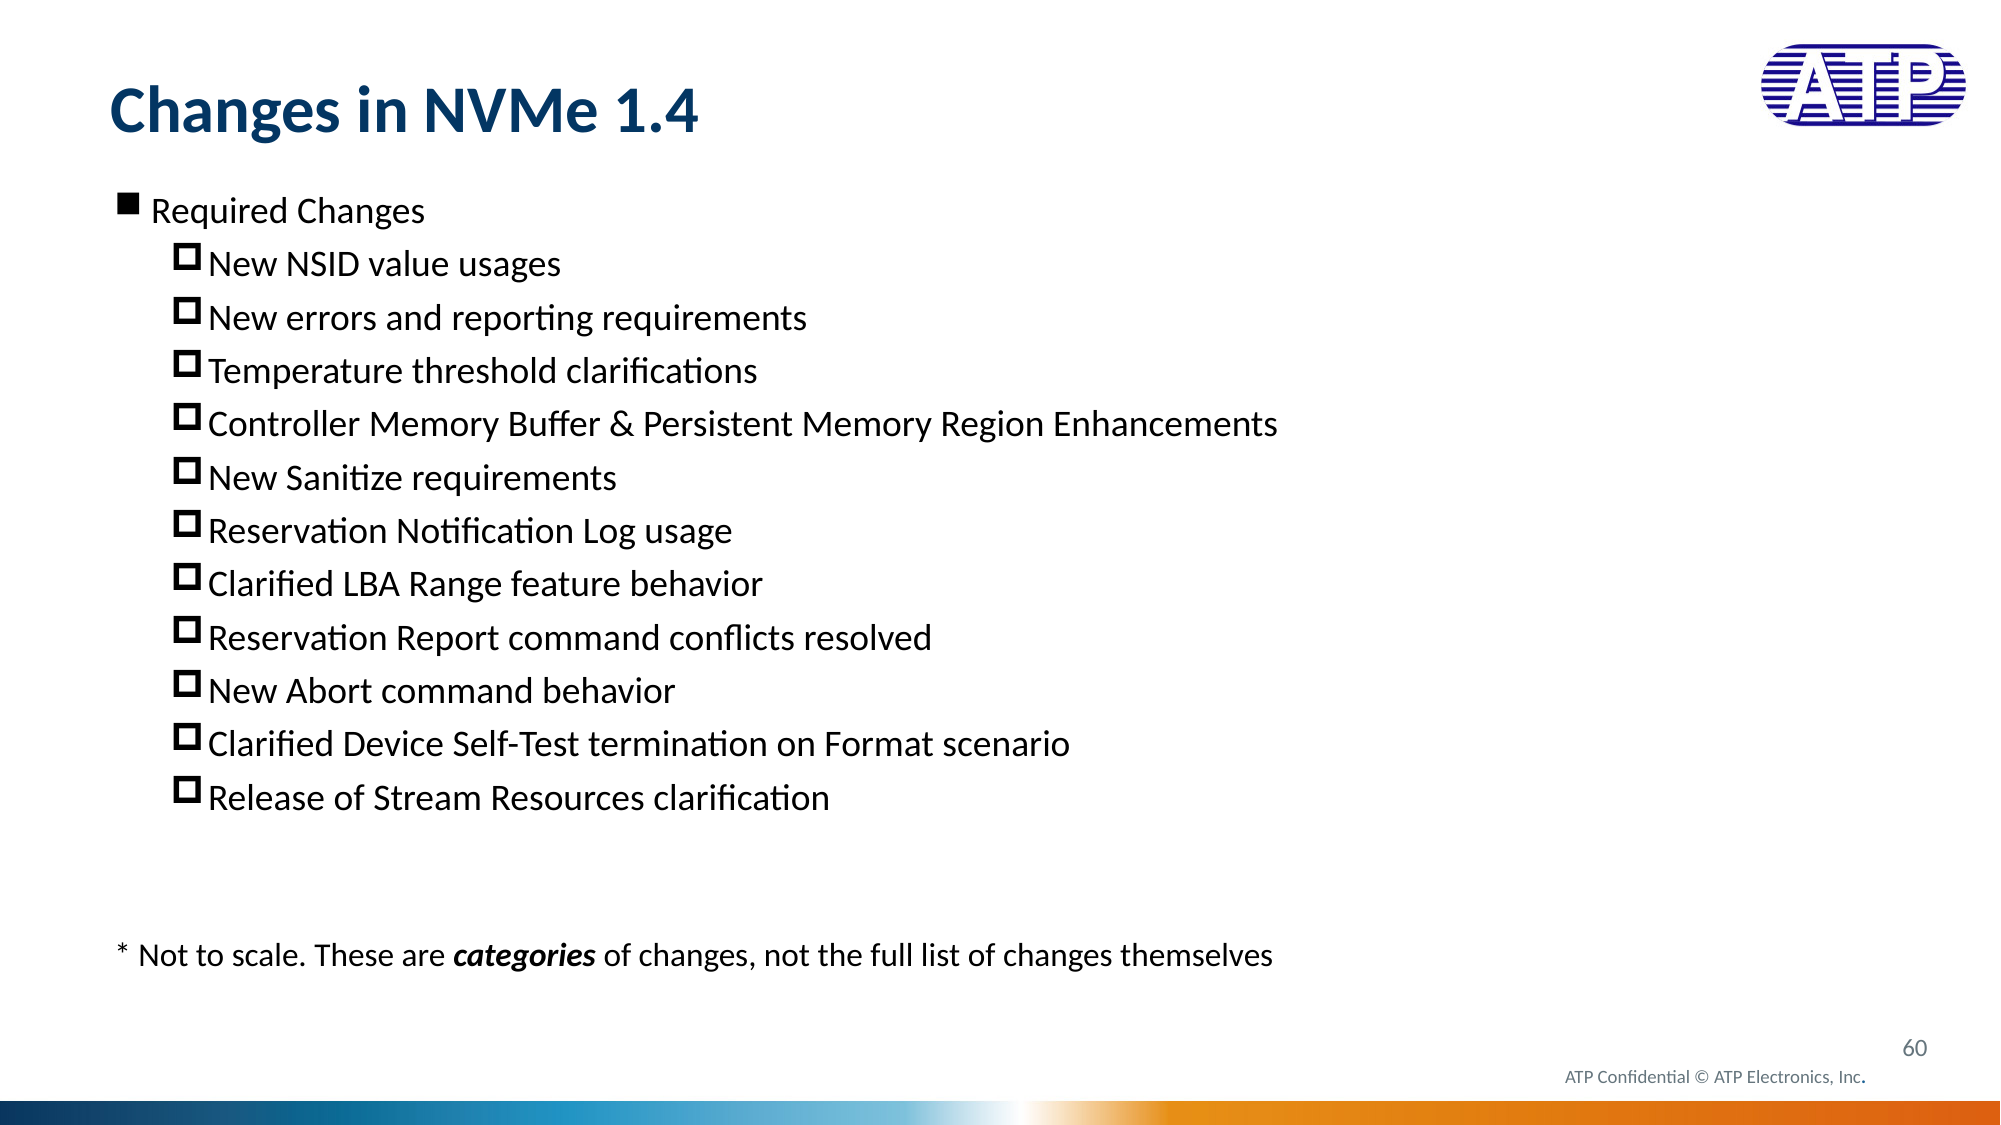

# Changes in NVMe 1.4
Required Changes
New NSID value usages
New errors and reporting requirements
Temperature threshold clarifications
Controller Memory Buffer & Persistent Memory Region Enhancements
New Sanitize requirements
Reservation Notification Log usage
Clarified LBA Range feature behavior
Reservation Report command conflicts resolved
New Abort command behavior
Clarified Device Self-Test termination on Format scenario
Release of Stream Resources clarification

* Not to scale. These are categories of changes, not the full list of changes themselves